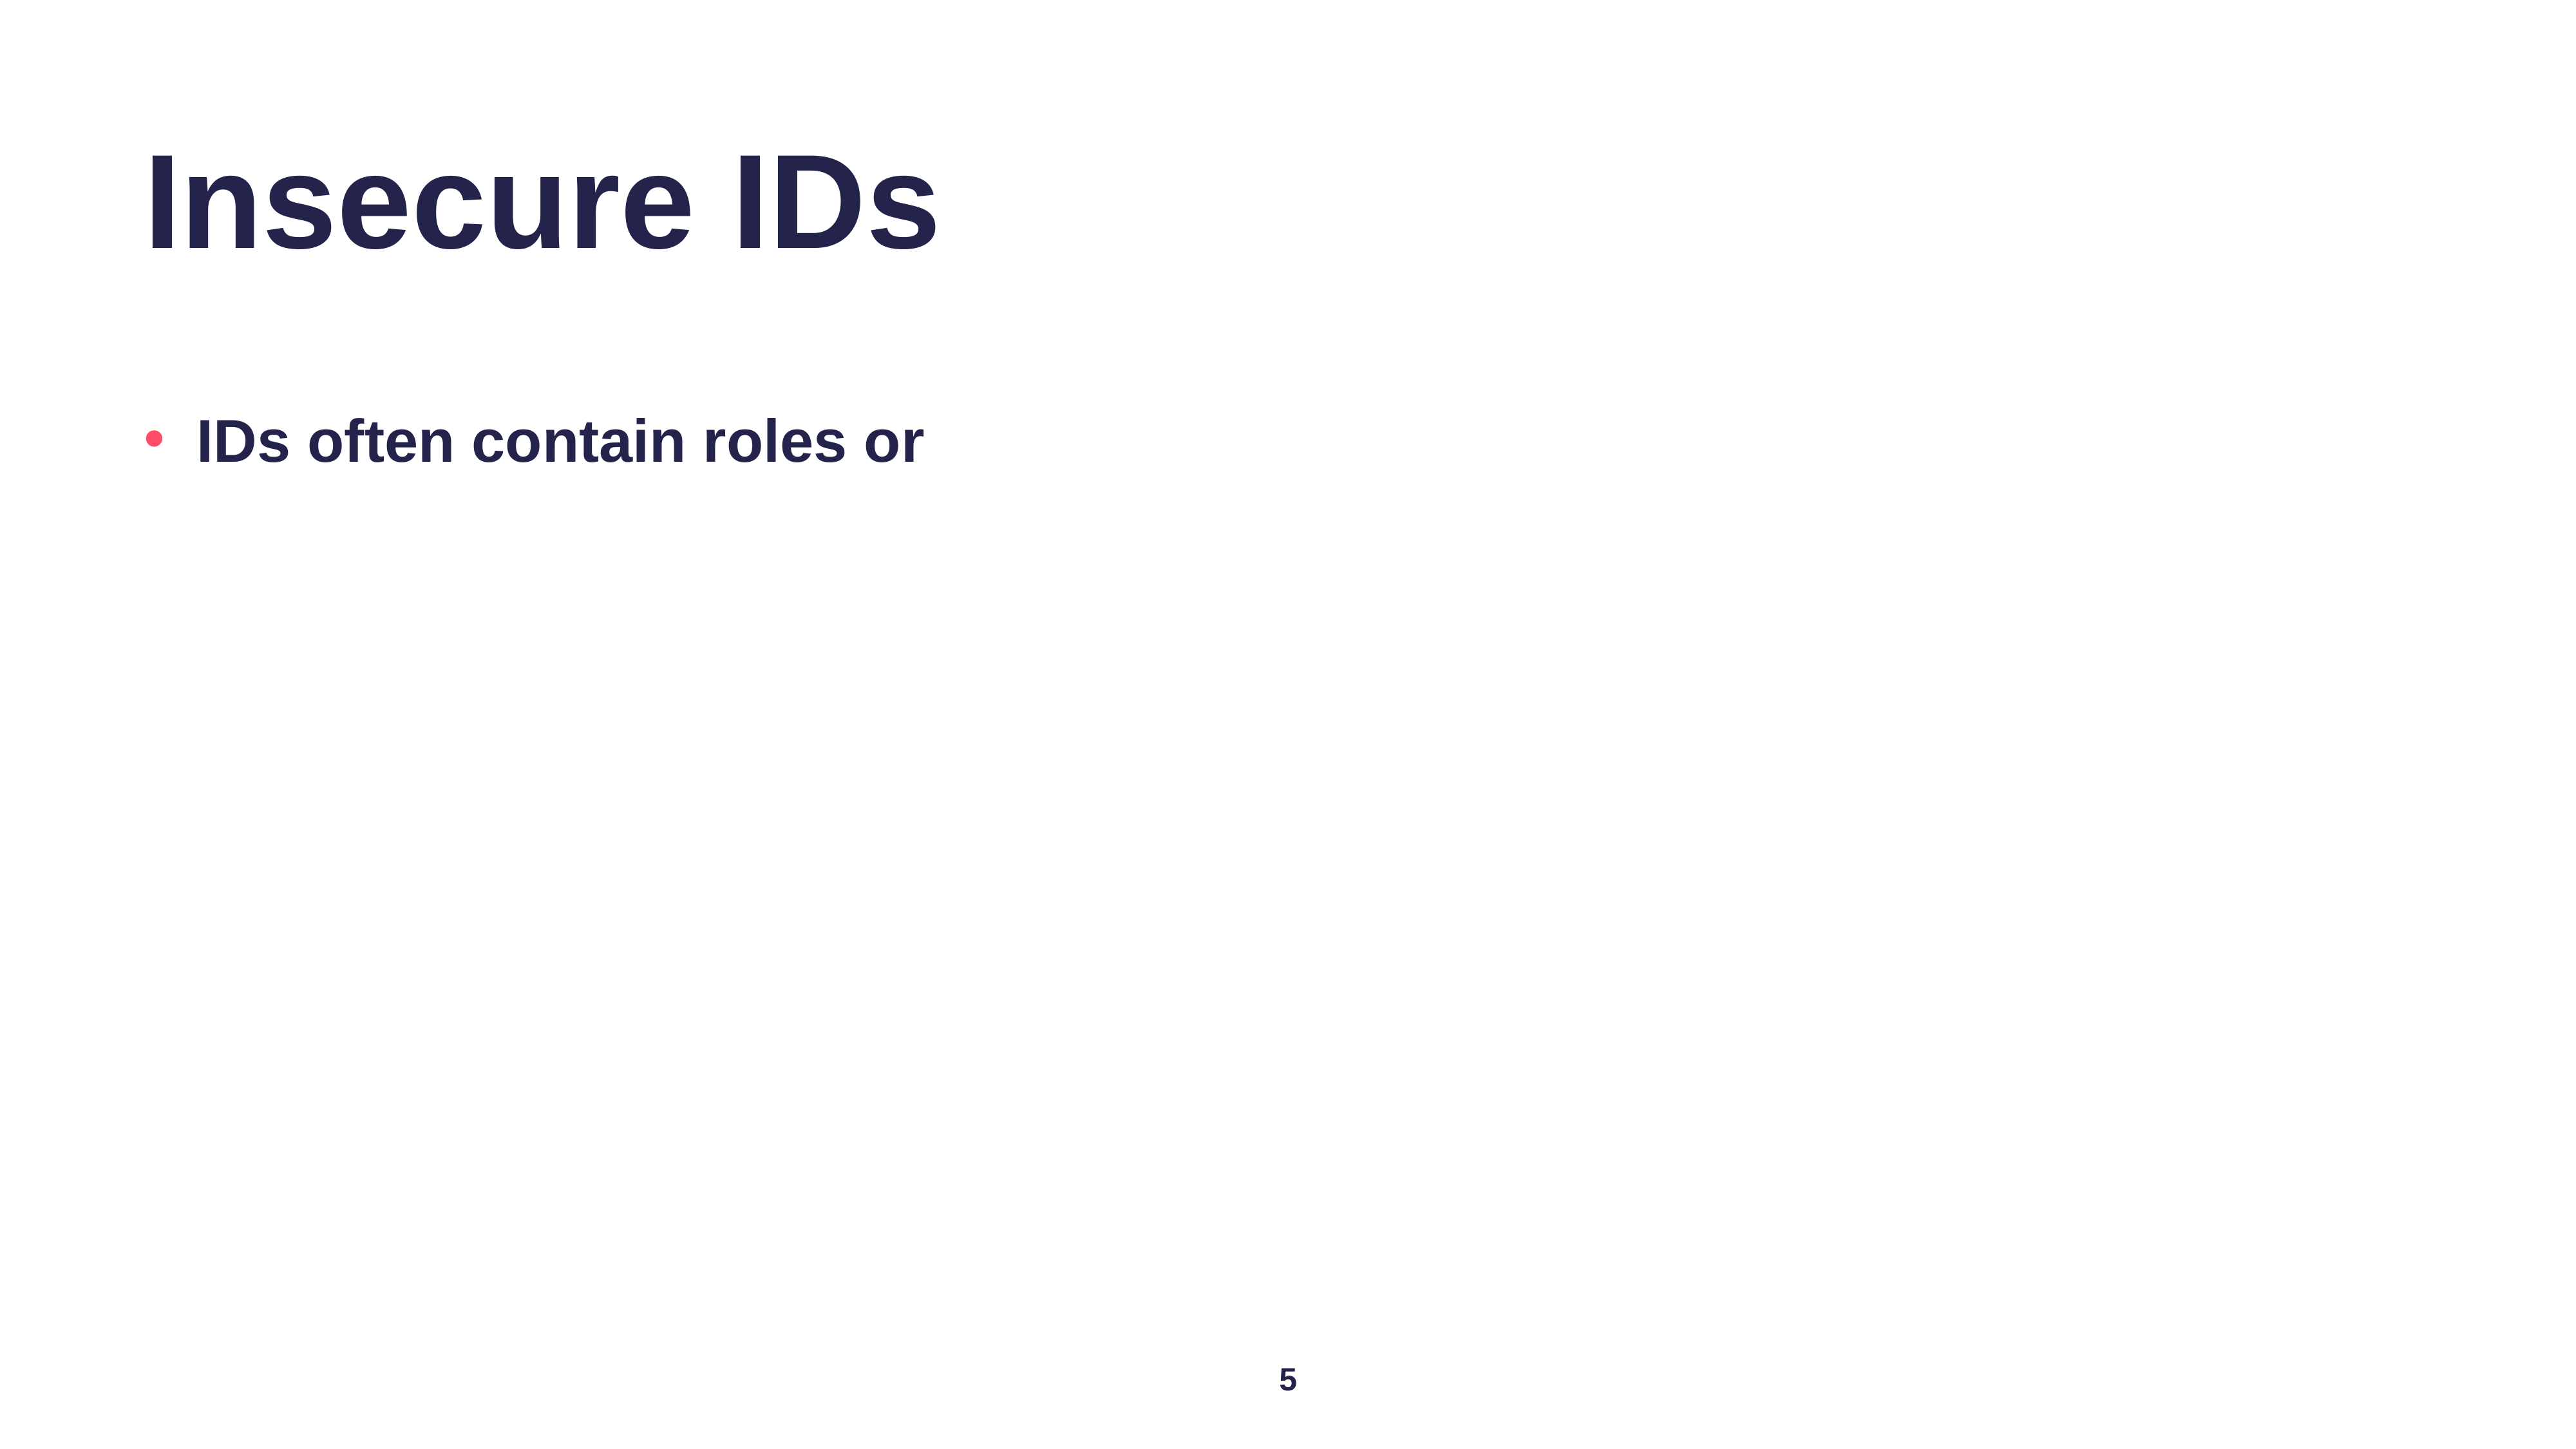

# Insecure IDs

IDs often contain roles or

5